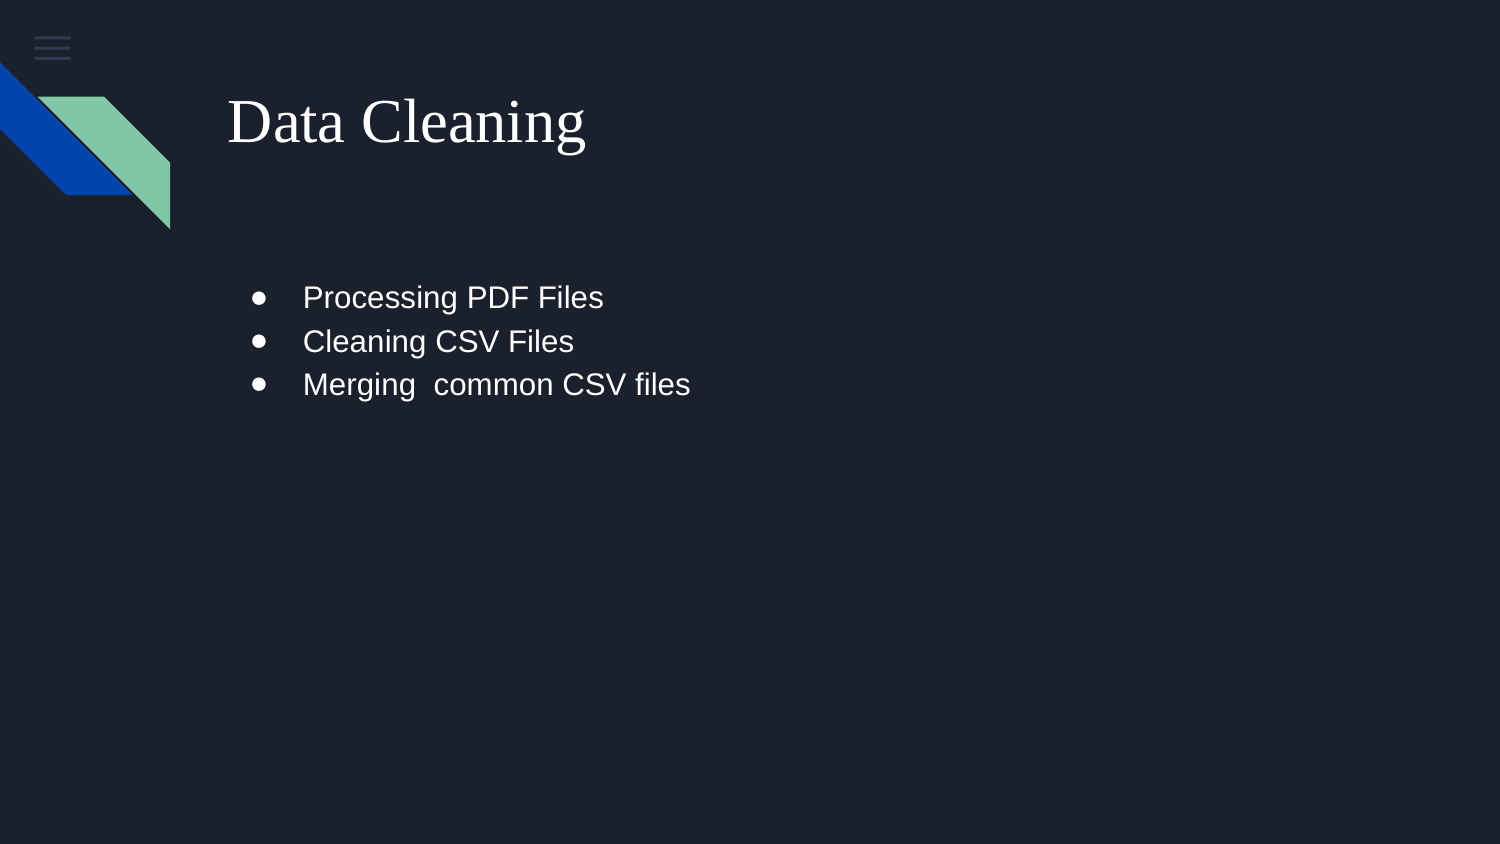

# Data Cleaning
Processing PDF Files
Cleaning CSV Files
Merging  common CSV files